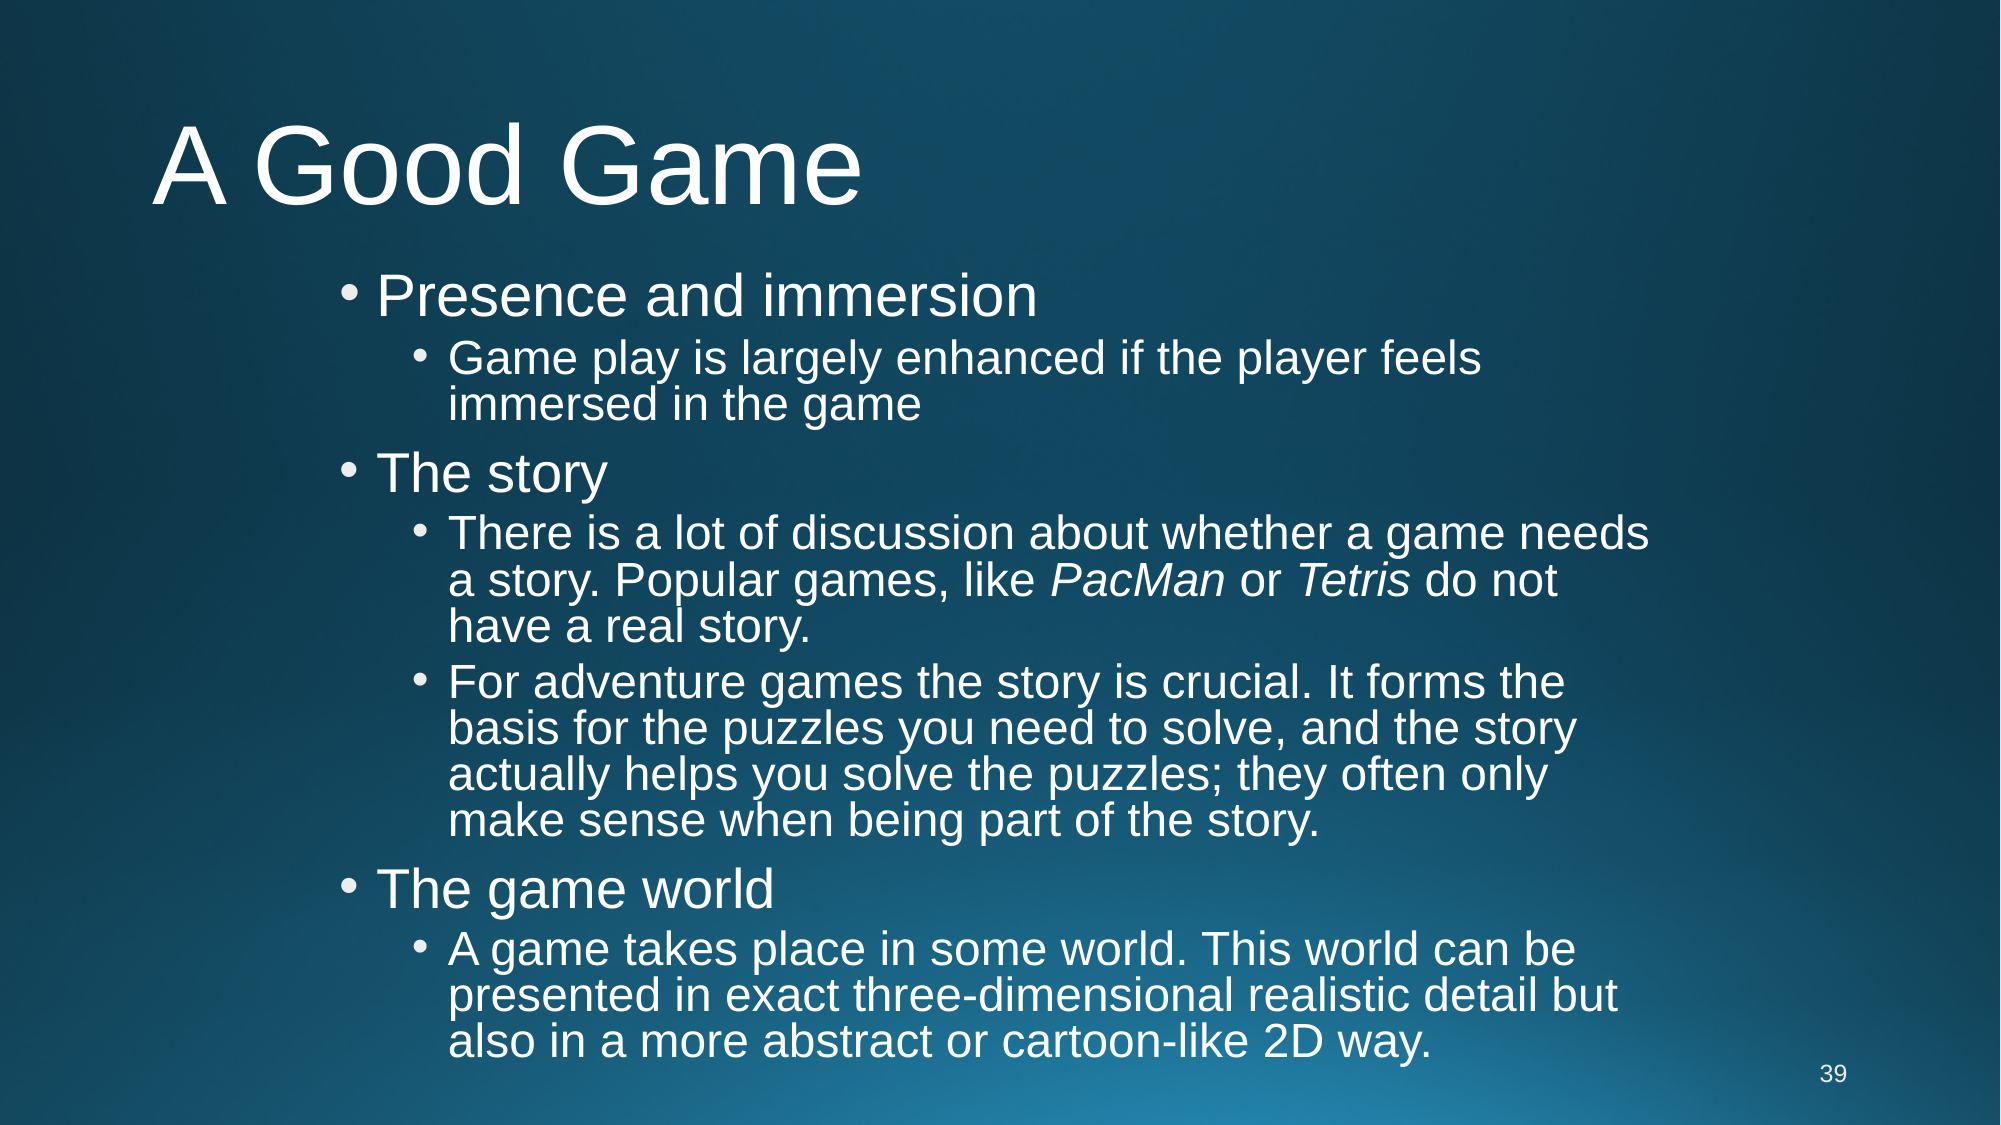

A Good Game
Presence and immersion
Game play is largely enhanced if the player feels immersed in the game
The story
There is a lot of discussion about whether a game needs a story. Popular games, like PacMan or Tetris do not have a real story.
For adventure games the story is crucial. It forms the basis for the puzzles you need to solve, and the story actually helps you solve the puzzles; they often only make sense when being part of the story.
The game world
A game takes place in some world. This world can be presented in exact three-dimensional realistic detail but also in a more abstract or cartoon-like 2D way.
39